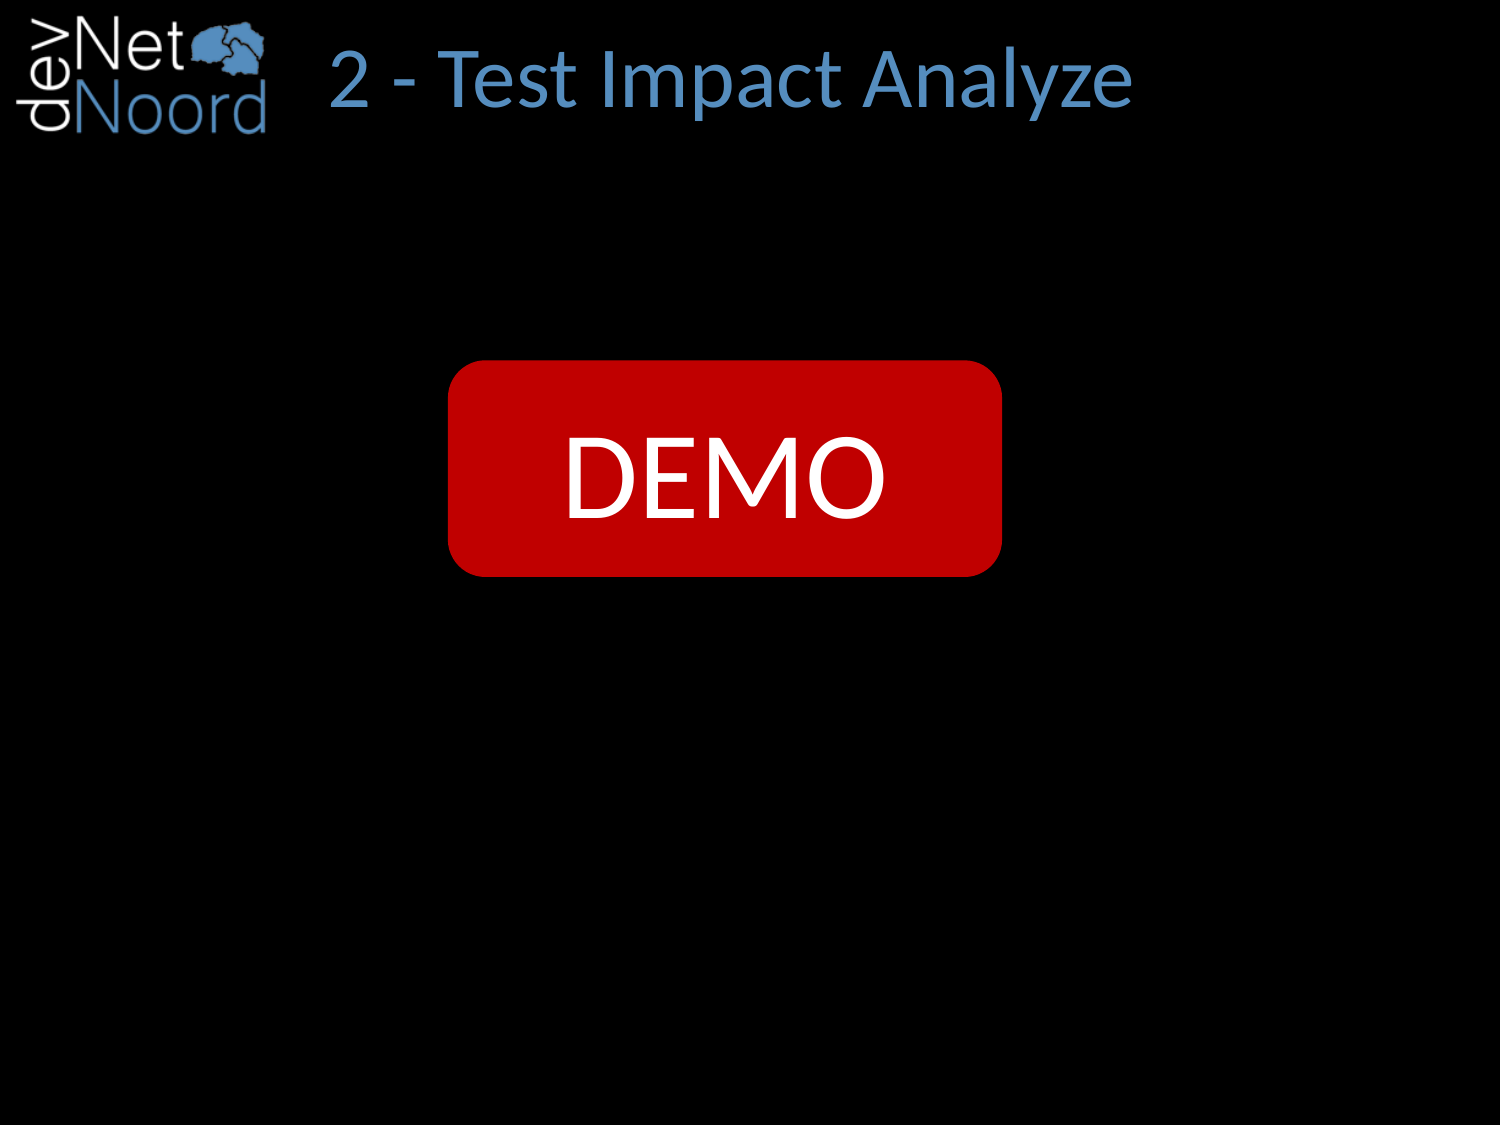

# 2 - Test Impact Analyze
DEMO